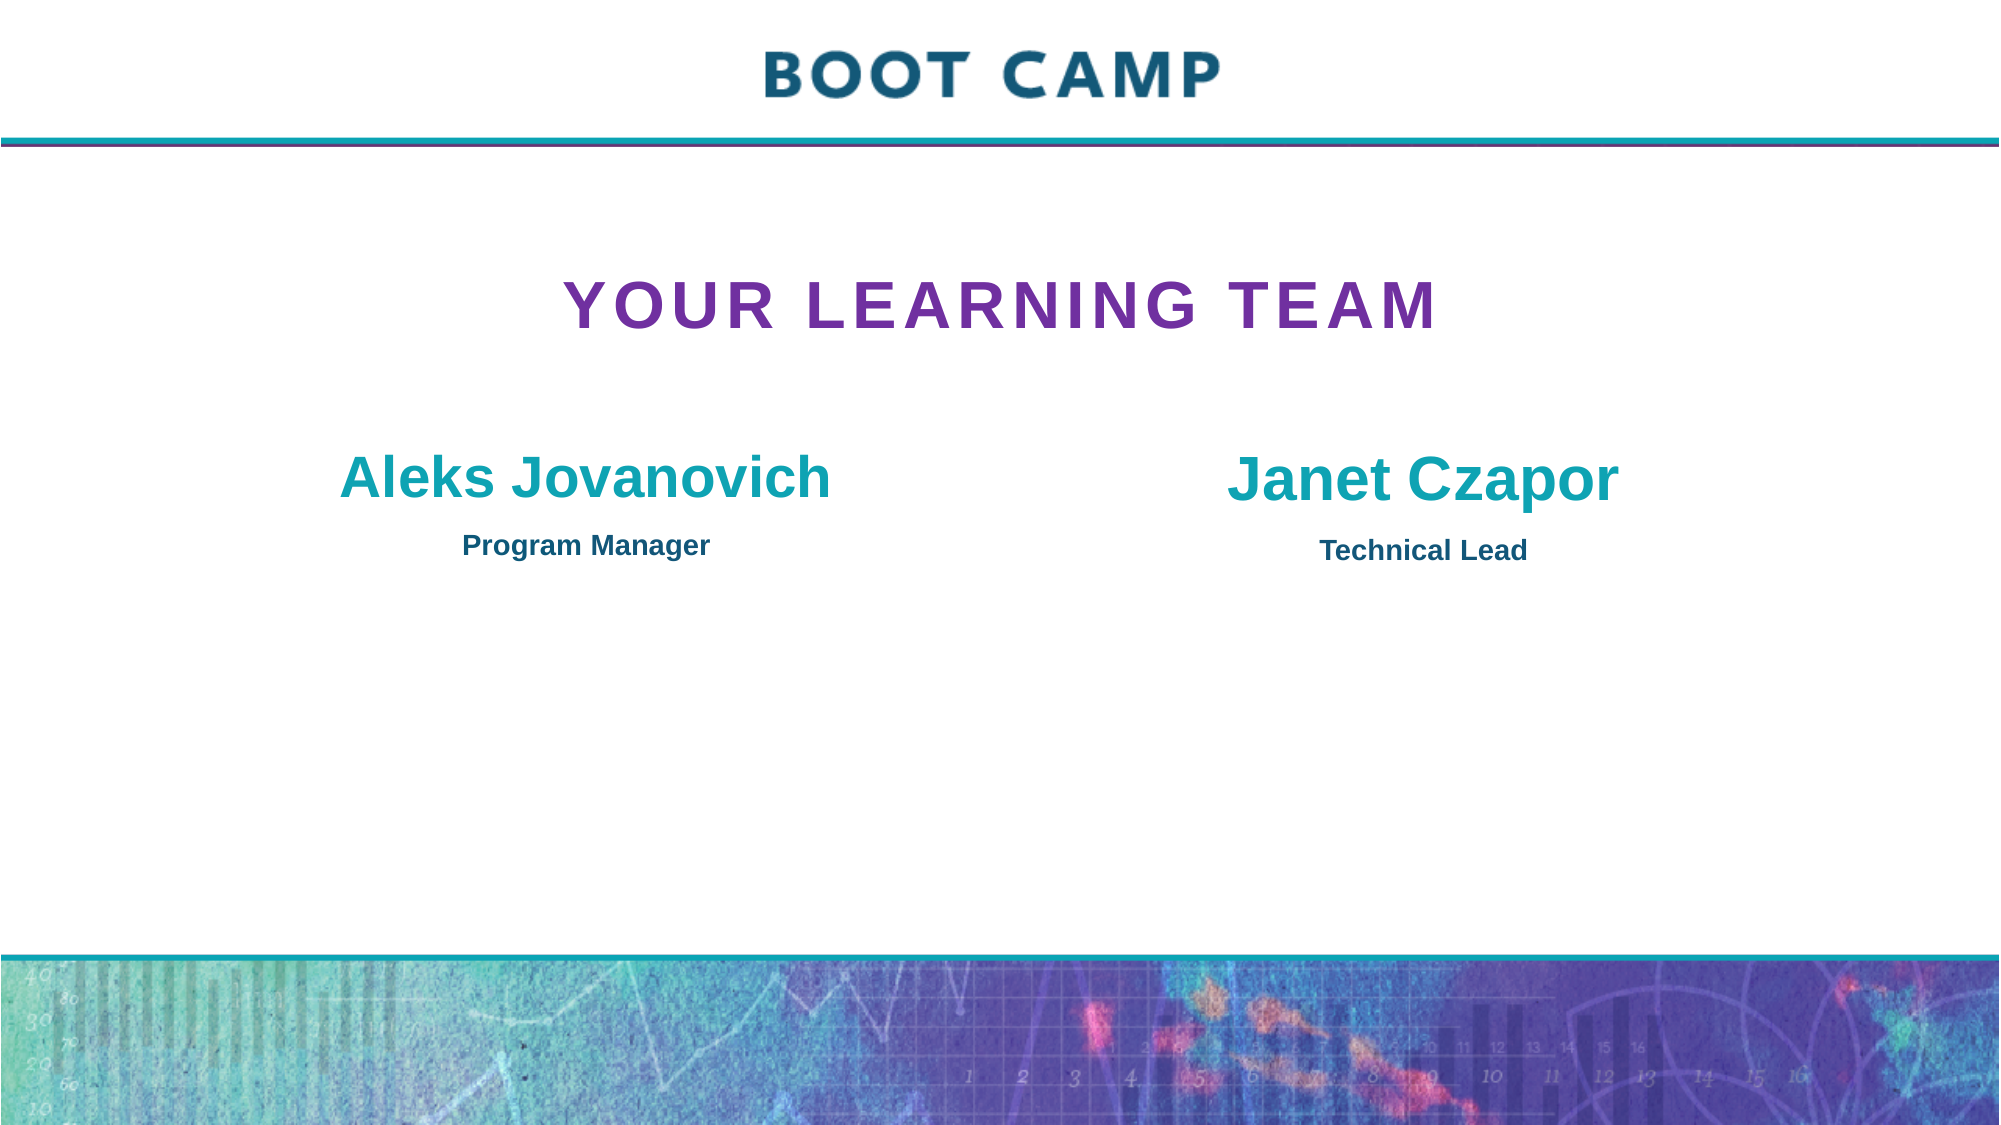

YOUR LEARNING TEAM

Aleks Jovanovich
Program Manager
Janet Czapor
Technical Lead